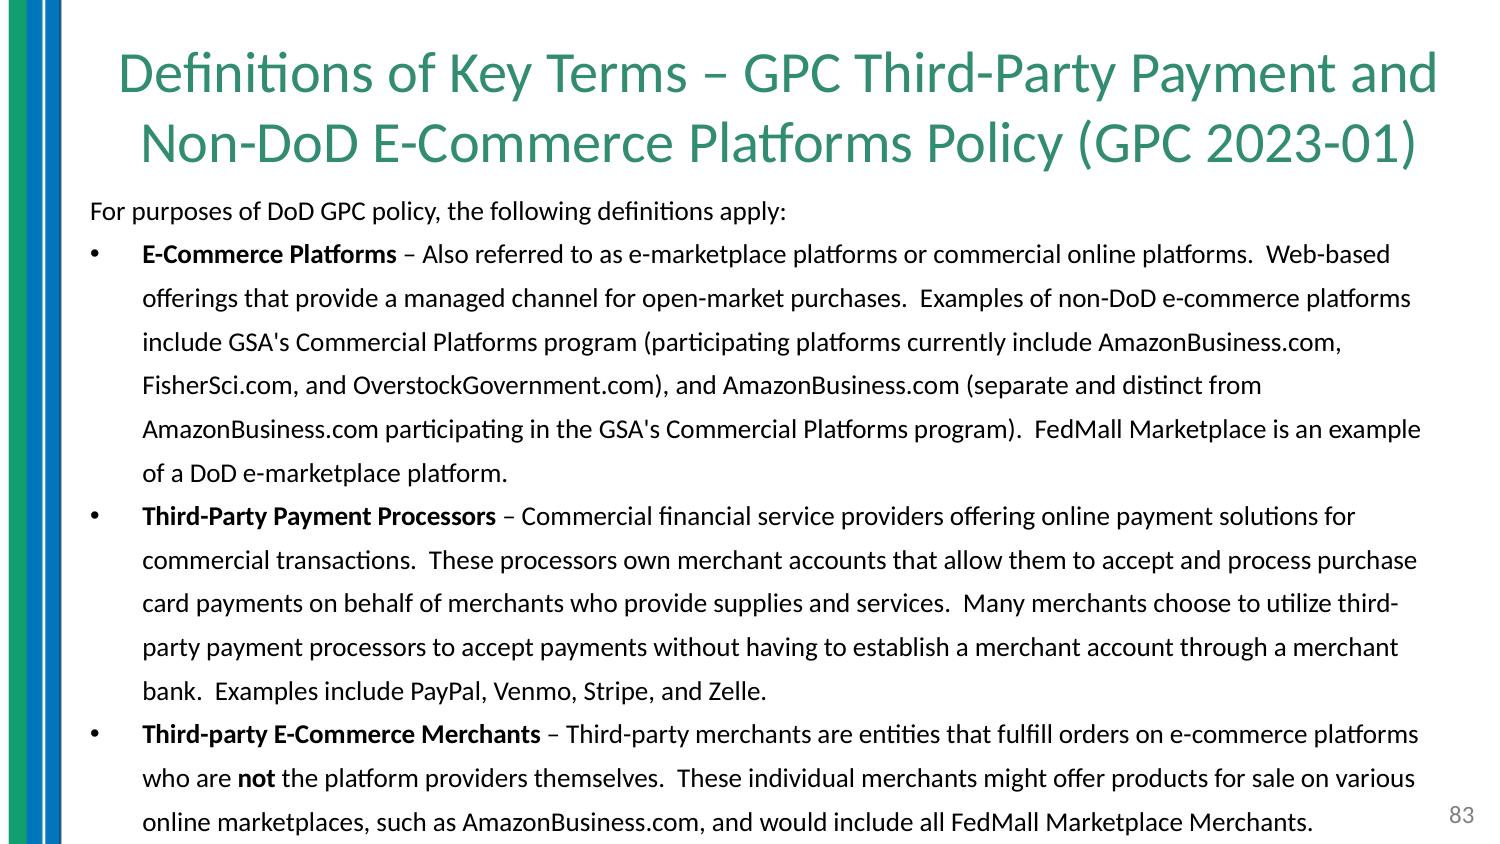

# Definitions of Key Terms – GPC Third-Party Payment and Non-DoD E-Commerce Platforms Policy (GPC 2023-01)
For purposes of DoD GPC policy, the following definitions apply:
E-Commerce Platforms – Also referred to as e-marketplace platforms or commercial online platforms.  Web-based offerings that provide a managed channel for open-market purchases.  Examples of non-DoD e-commerce platforms include GSA's Commercial Platforms program (participating platforms currently include AmazonBusiness.com, FisherSci.com, and OverstockGovernment.com), and AmazonBusiness.com (separate and distinct from AmazonBusiness.com participating in the GSA's Commercial Platforms program).  FedMall Marketplace is an example of a DoD e-marketplace platform.
Third-Party Payment Processors – Commercial financial service providers offering online payment solutions for commercial transactions.  These processors own merchant accounts that allow them to accept and process purchase card payments on behalf of merchants who provide supplies and services.  Many merchants choose to utilize third-party payment processors to accept payments without having to establish a merchant account through a merchant bank.  Examples include PayPal, Venmo, Stripe, and Zelle.
Third-party E-Commerce Merchants – Third-party merchants are entities that fulfill orders on e-commerce platforms who are not the platform providers themselves.  These individual merchants might offer products for sale on various online marketplaces, such as AmazonBusiness.com, and would include all FedMall Marketplace Merchants.